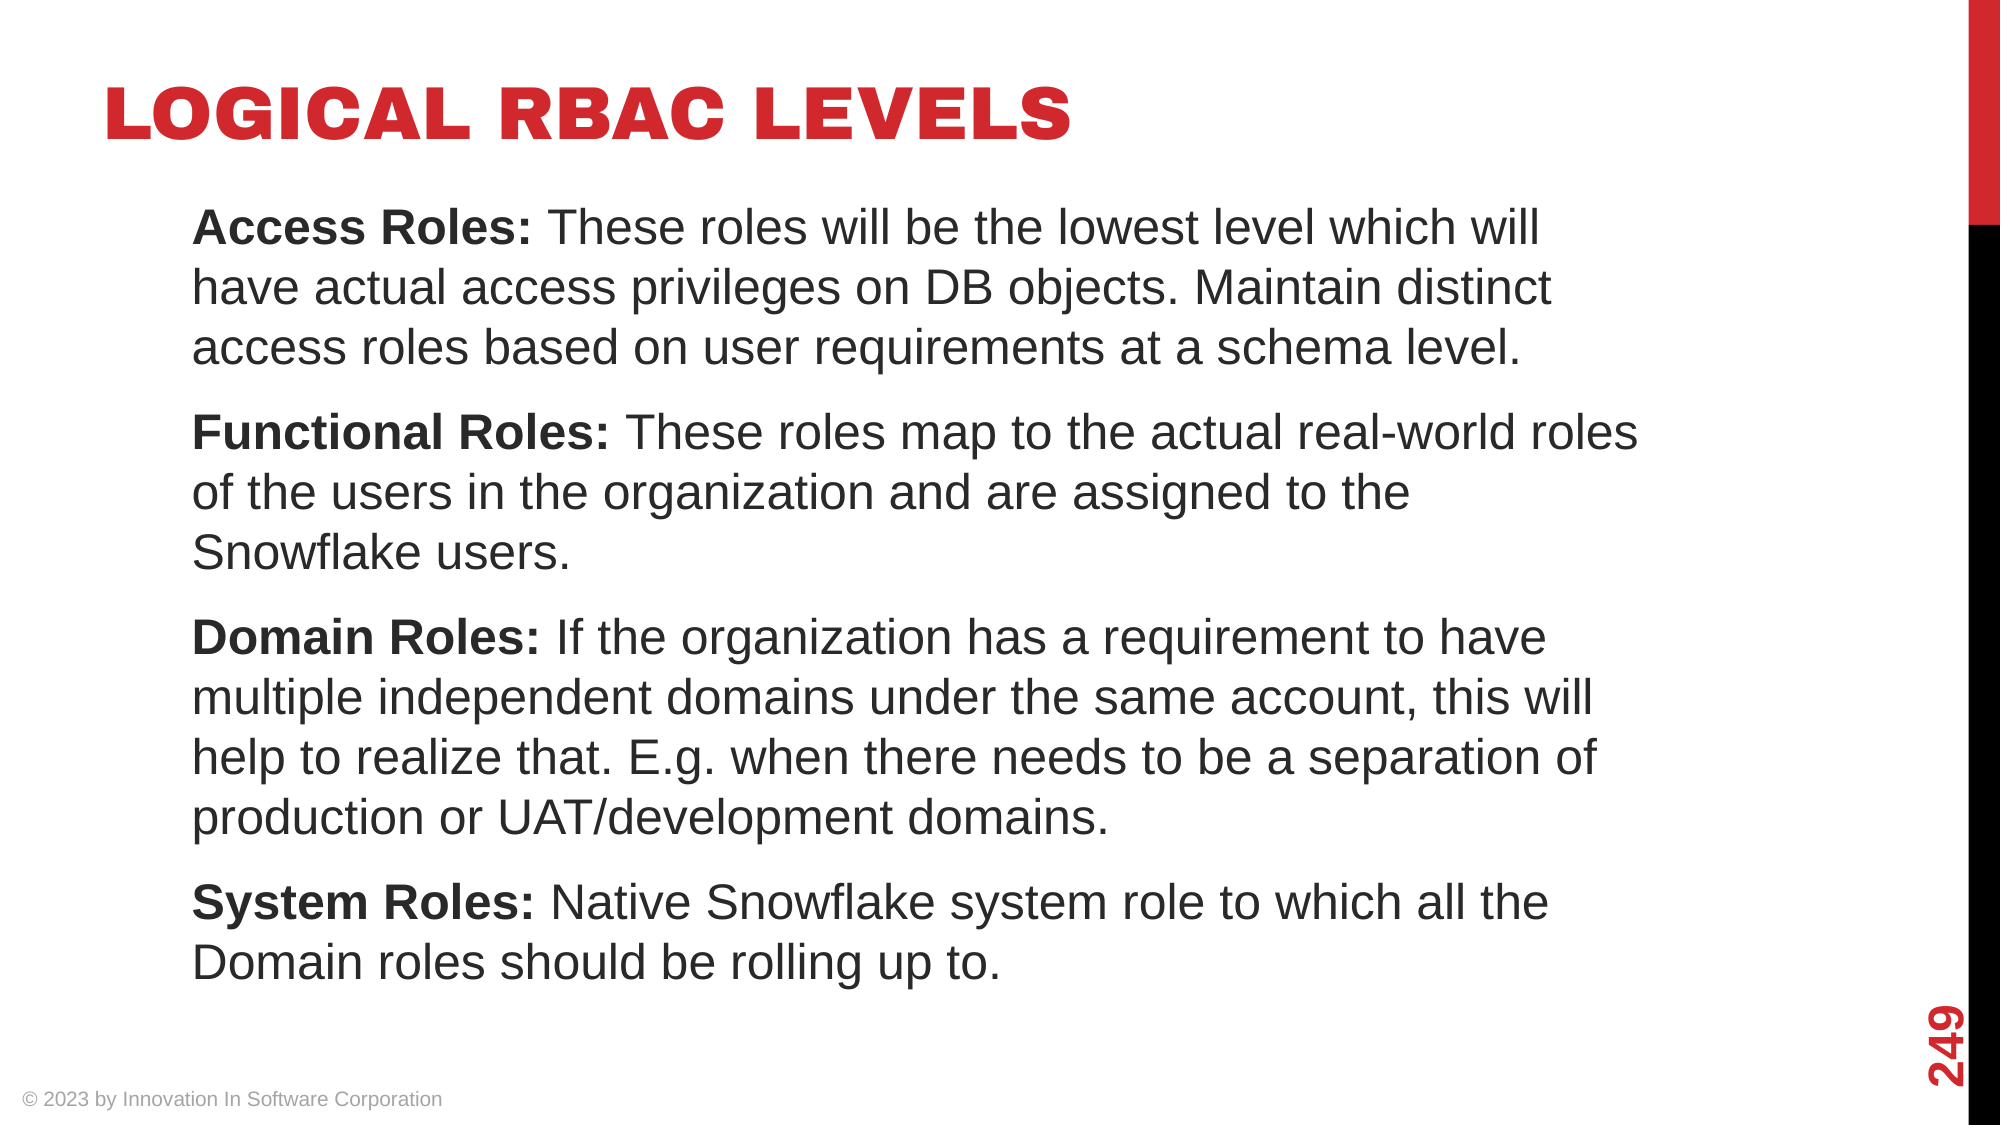

# LOGICAL RBAC LEVELS
Access Roles: These roles will be the lowest level which will have actual access privileges on DB objects. Maintain distinct access roles based on user requirements at a schema level.
Functional Roles: These roles map to the actual real-world roles of the users in the organization and are assigned to the Snowflake users.
Domain Roles: If the organization has a requirement to have multiple independent domains under the same account, this will help to realize that. E.g. when there needs to be a separation of production or UAT/development domains.
System Roles: Native Snowflake system role to which all the Domain roles should be rolling up to.
249
© 2023 by Innovation In Software Corporation